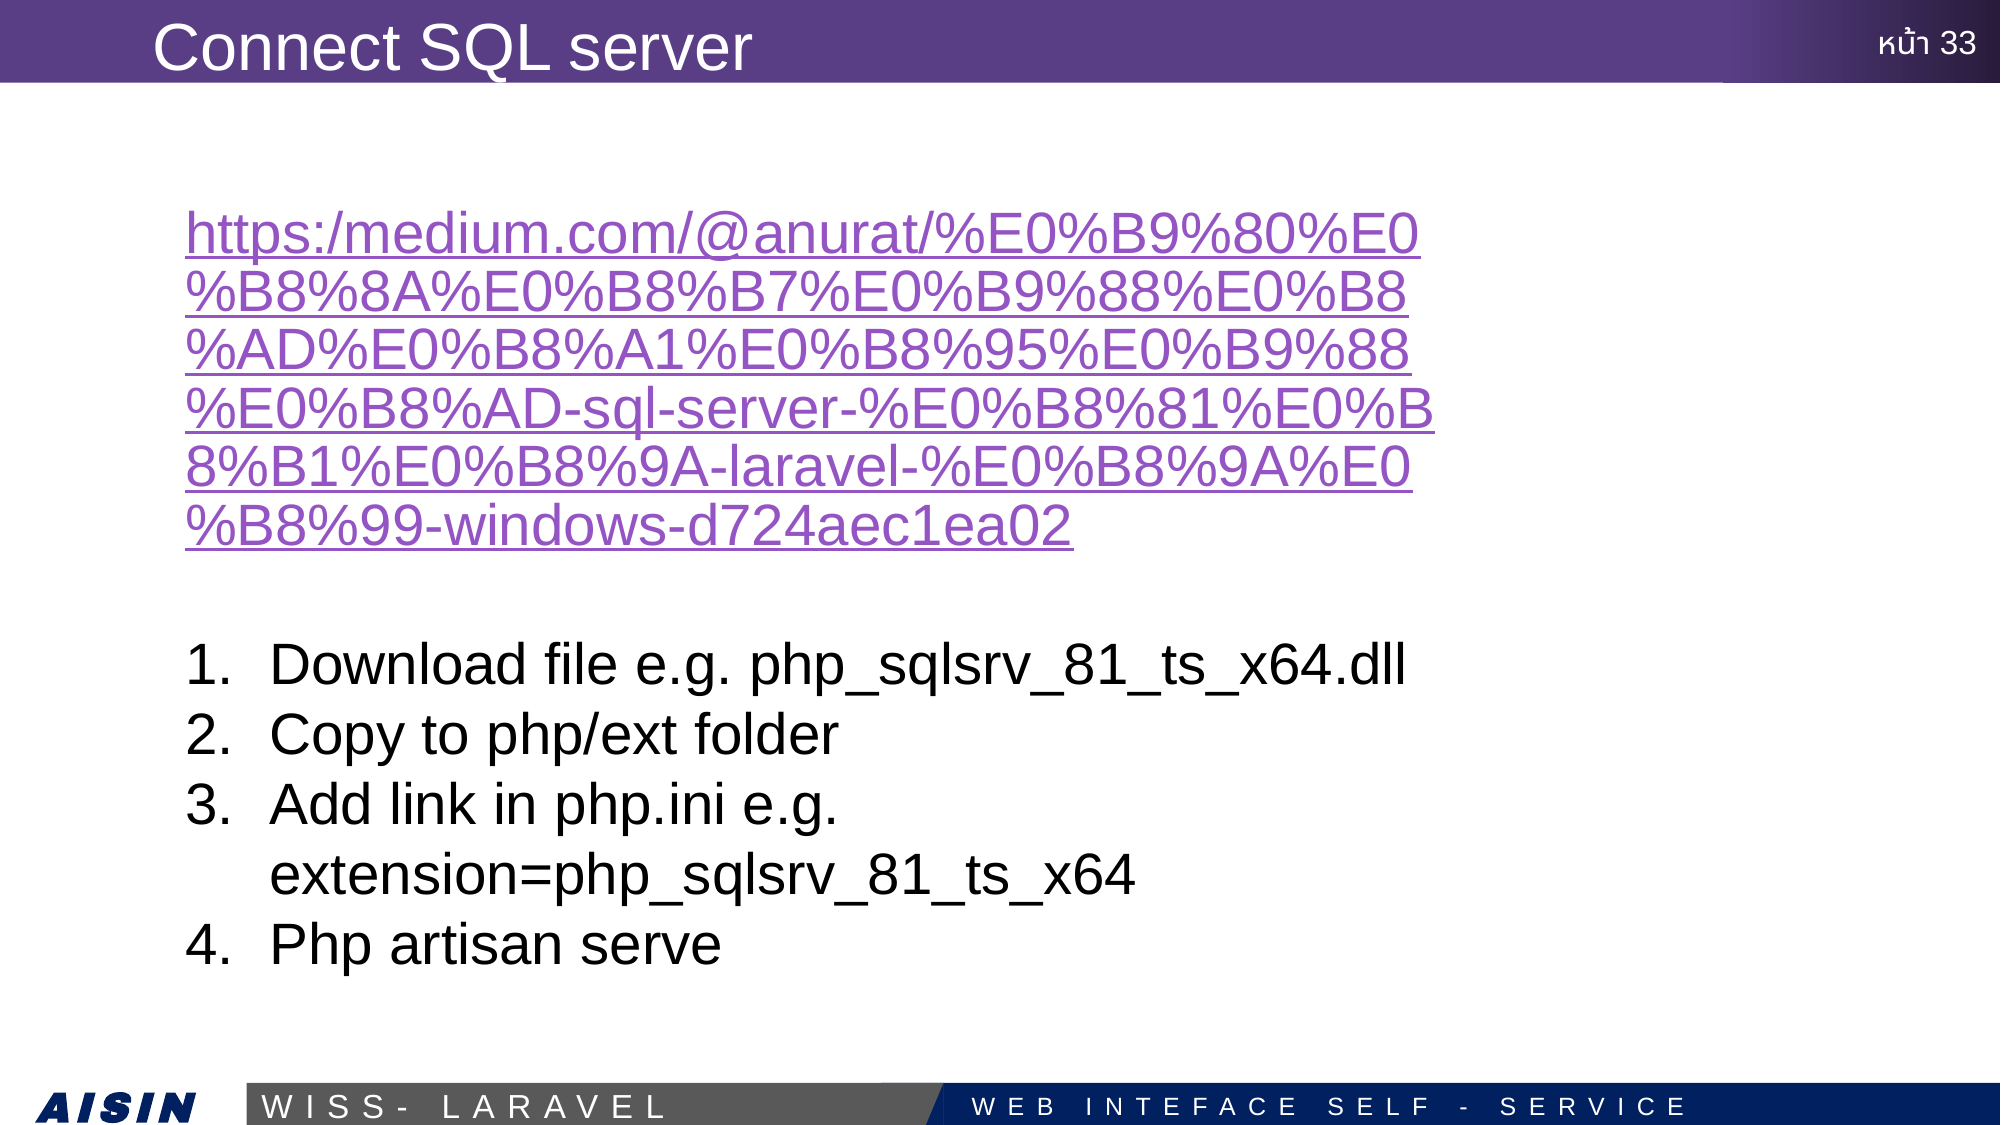

# Connect SQL server
https:/medium.com/@anurat/%E0%B9%80%E0%B8%8A%E0%B8%B7%E0%B9%88%E0%B8%AD%E0%B8%A1%E0%B8%95%E0%B9%88%E0%B8%AD-sql-server-%E0%B8%81%E0%B8%B1%E0%B8%9A-laravel-%E0%B8%9A%E0%B8%99-windows-d724aec1ea02

Download file e.g. php_sqlsrv_81_ts_x64.dll
Copy to php/ext folder
Add link in php.ini e.g. extension=php_sqlsrv_81_ts_x64
Php artisan serve